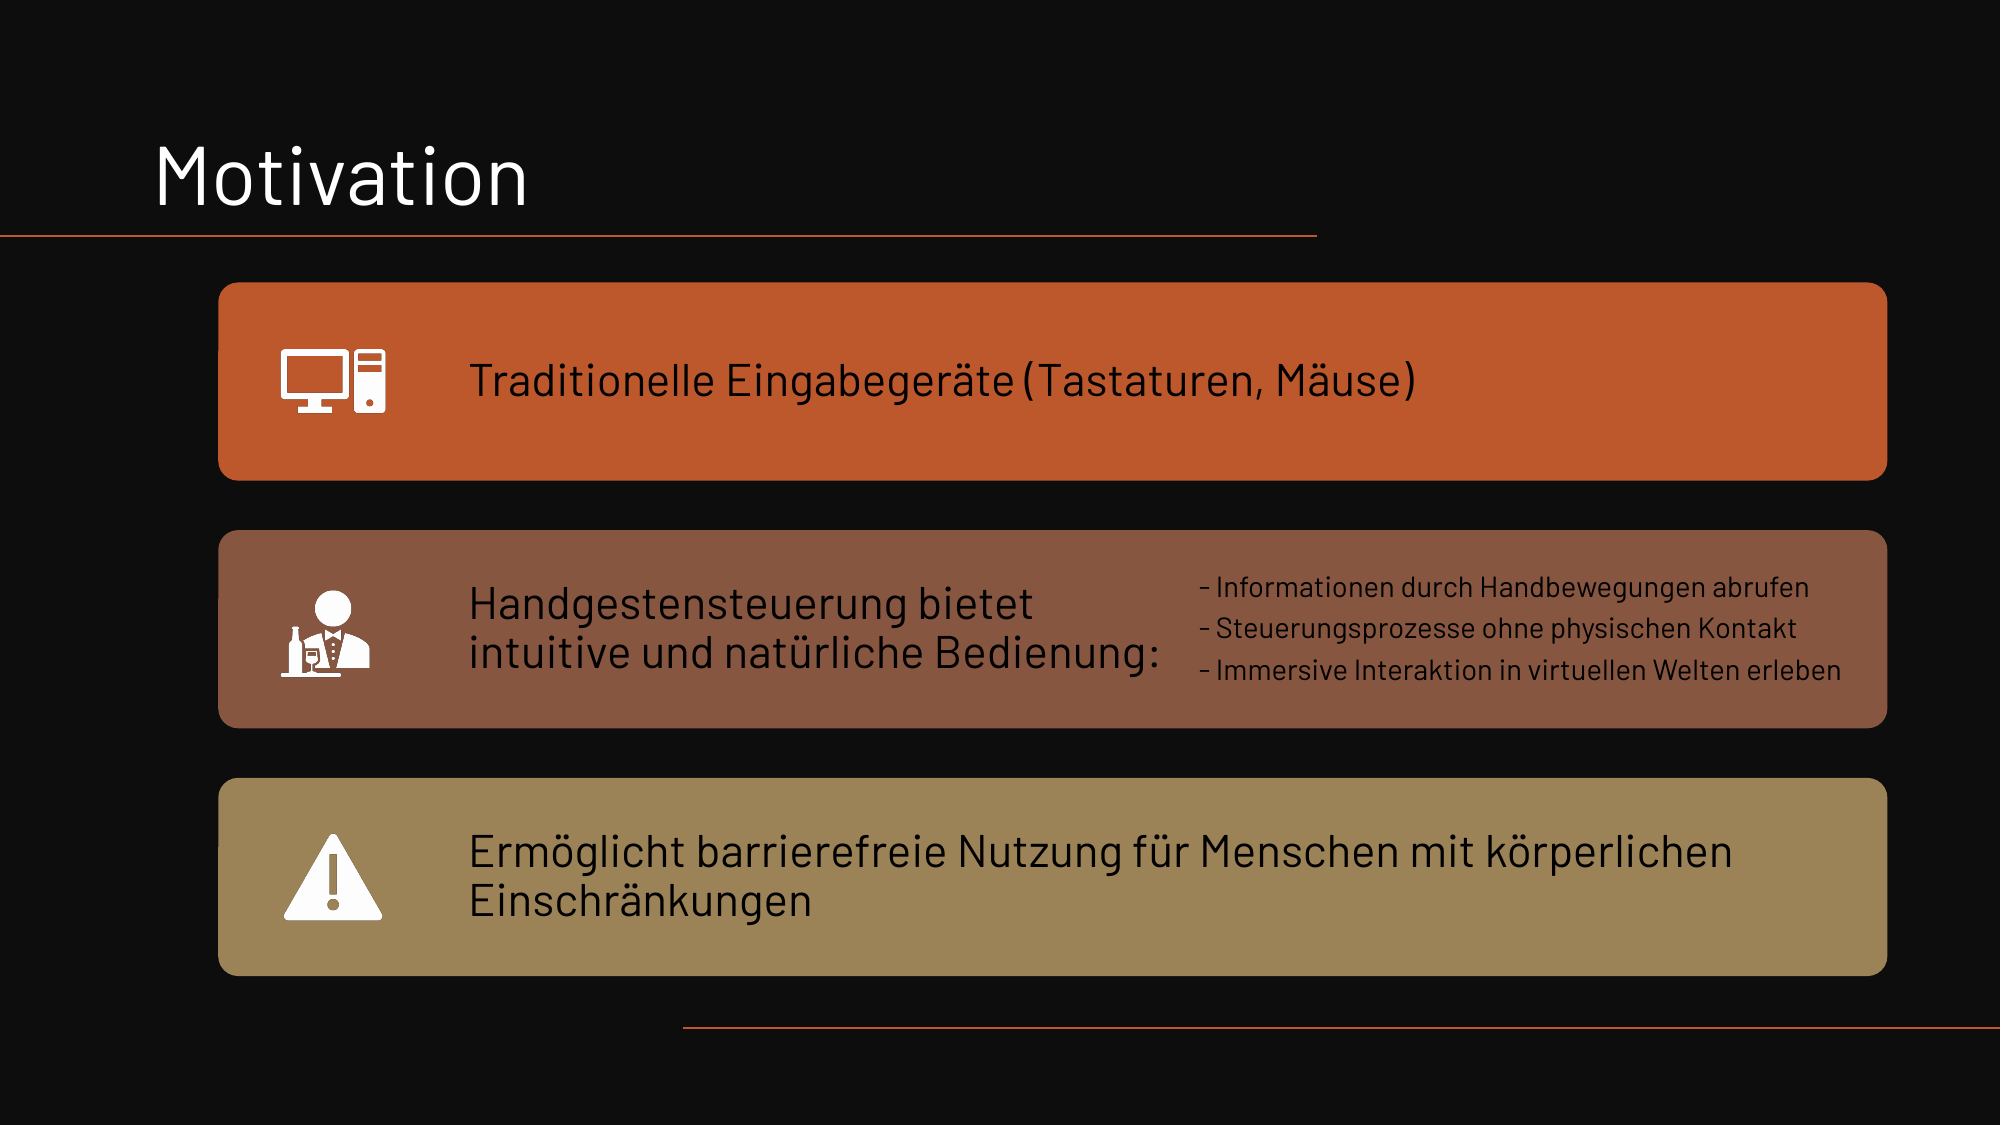

# Motivation
Traditionelle Eingabegeräte (Tastaturen, Mäuse)
Handgestensteuerung bietet intuitive und natürliche Bedienung:
- Informationen durch Handbewegungen abrufen
- Steuerungsprozesse ohne physischen Kontakt
- Immersive Interaktion in virtuellen Welten erleben
Ermöglicht barrierefreie Nutzung für Menschen mit körperlichen Einschränkungen